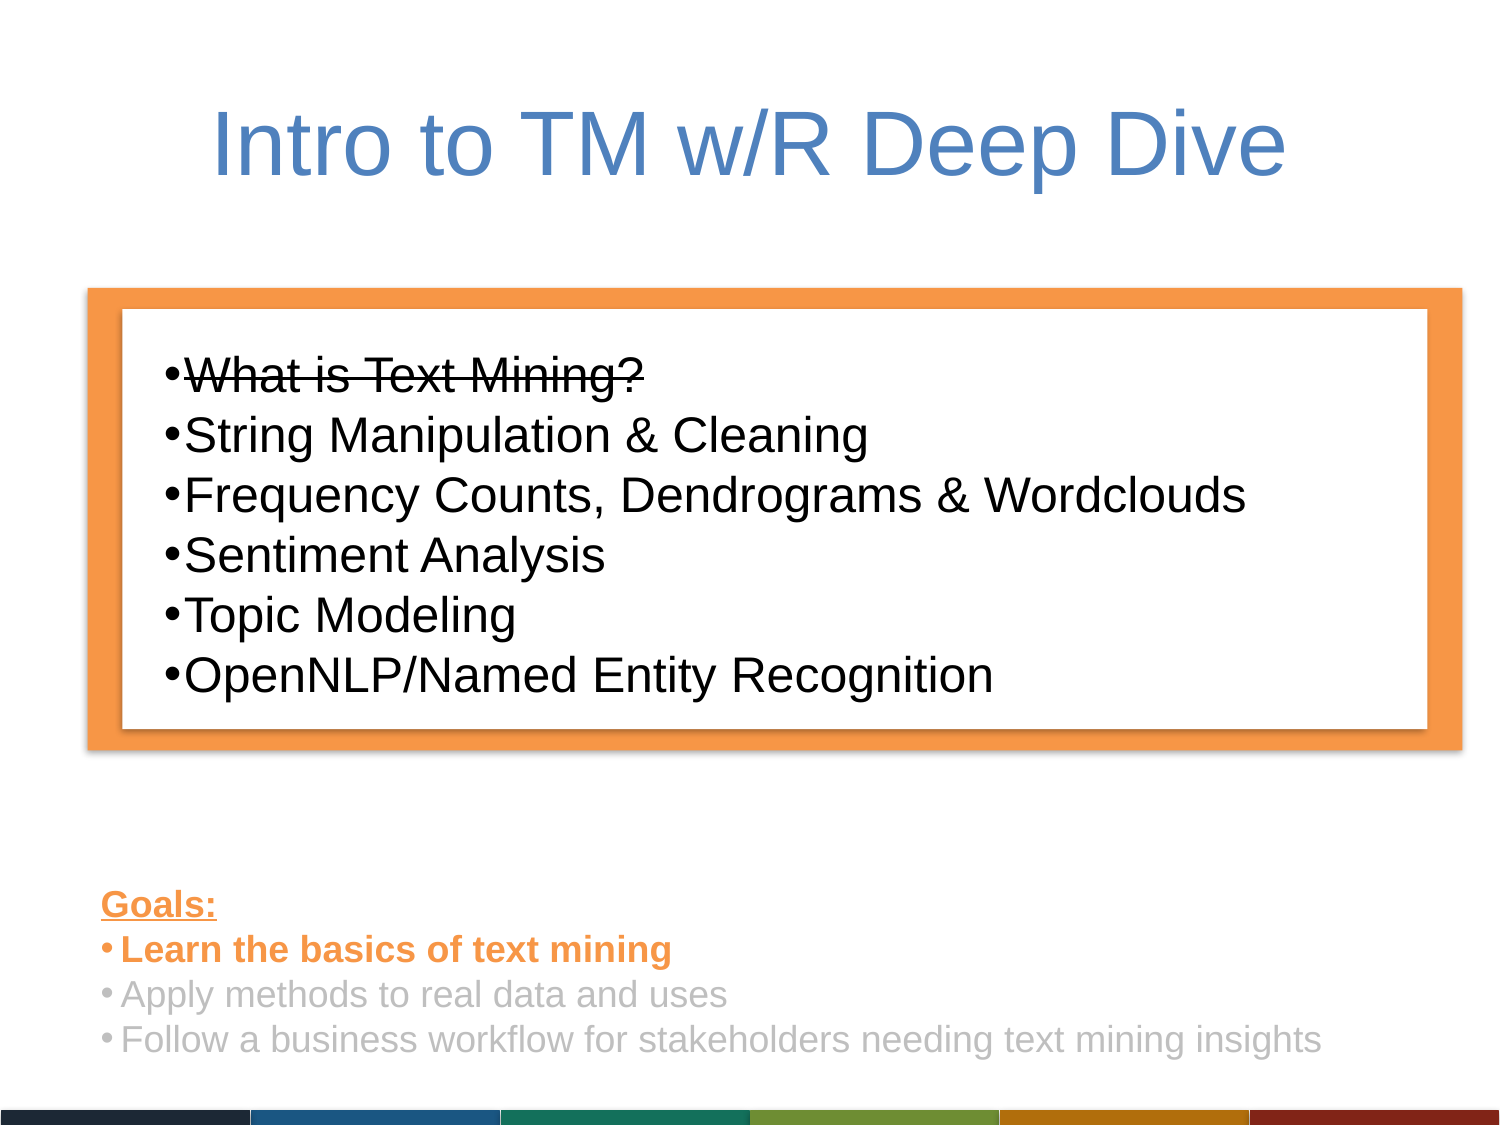

Intro to TM w/R Deep Dive

What is Text Mining?
String Manipulation & Cleaning
Frequency Counts, Dendrograms & Wordclouds
Sentiment Analysis
Topic Modeling
OpenNLP/Named Entity Recognition
Goals:
Learn the basics of text mining
Apply methods to real data and uses
Follow a business workflow for stakeholders needing text mining insights